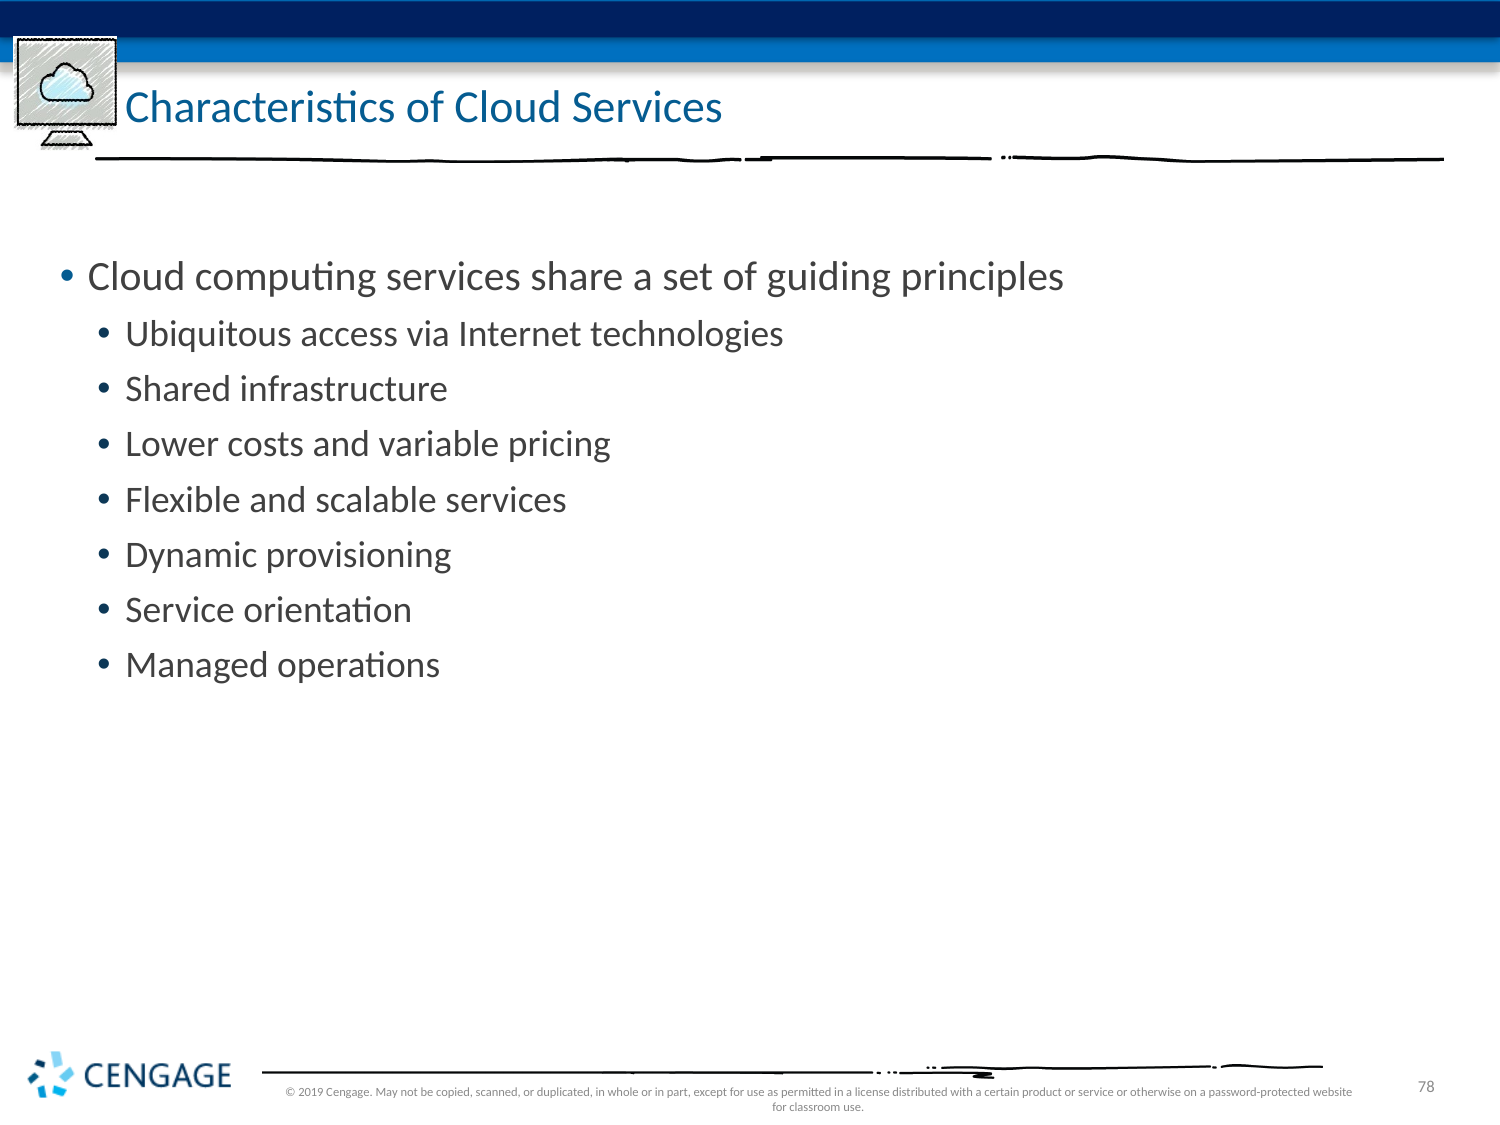

# Characteristics of Cloud Services
Cloud computing services share a set of guiding principles
Ubiquitous access via Internet technologies
Shared infrastructure
Lower costs and variable pricing
Flexible and scalable services
Dynamic provisioning
Service orientation
Managed operations
© 2019 Cengage. May not be copied, scanned, or duplicated, in whole or in part, except for use as permitted in a license distributed with a certain product or service or otherwise on a password-protected website for classroom use.